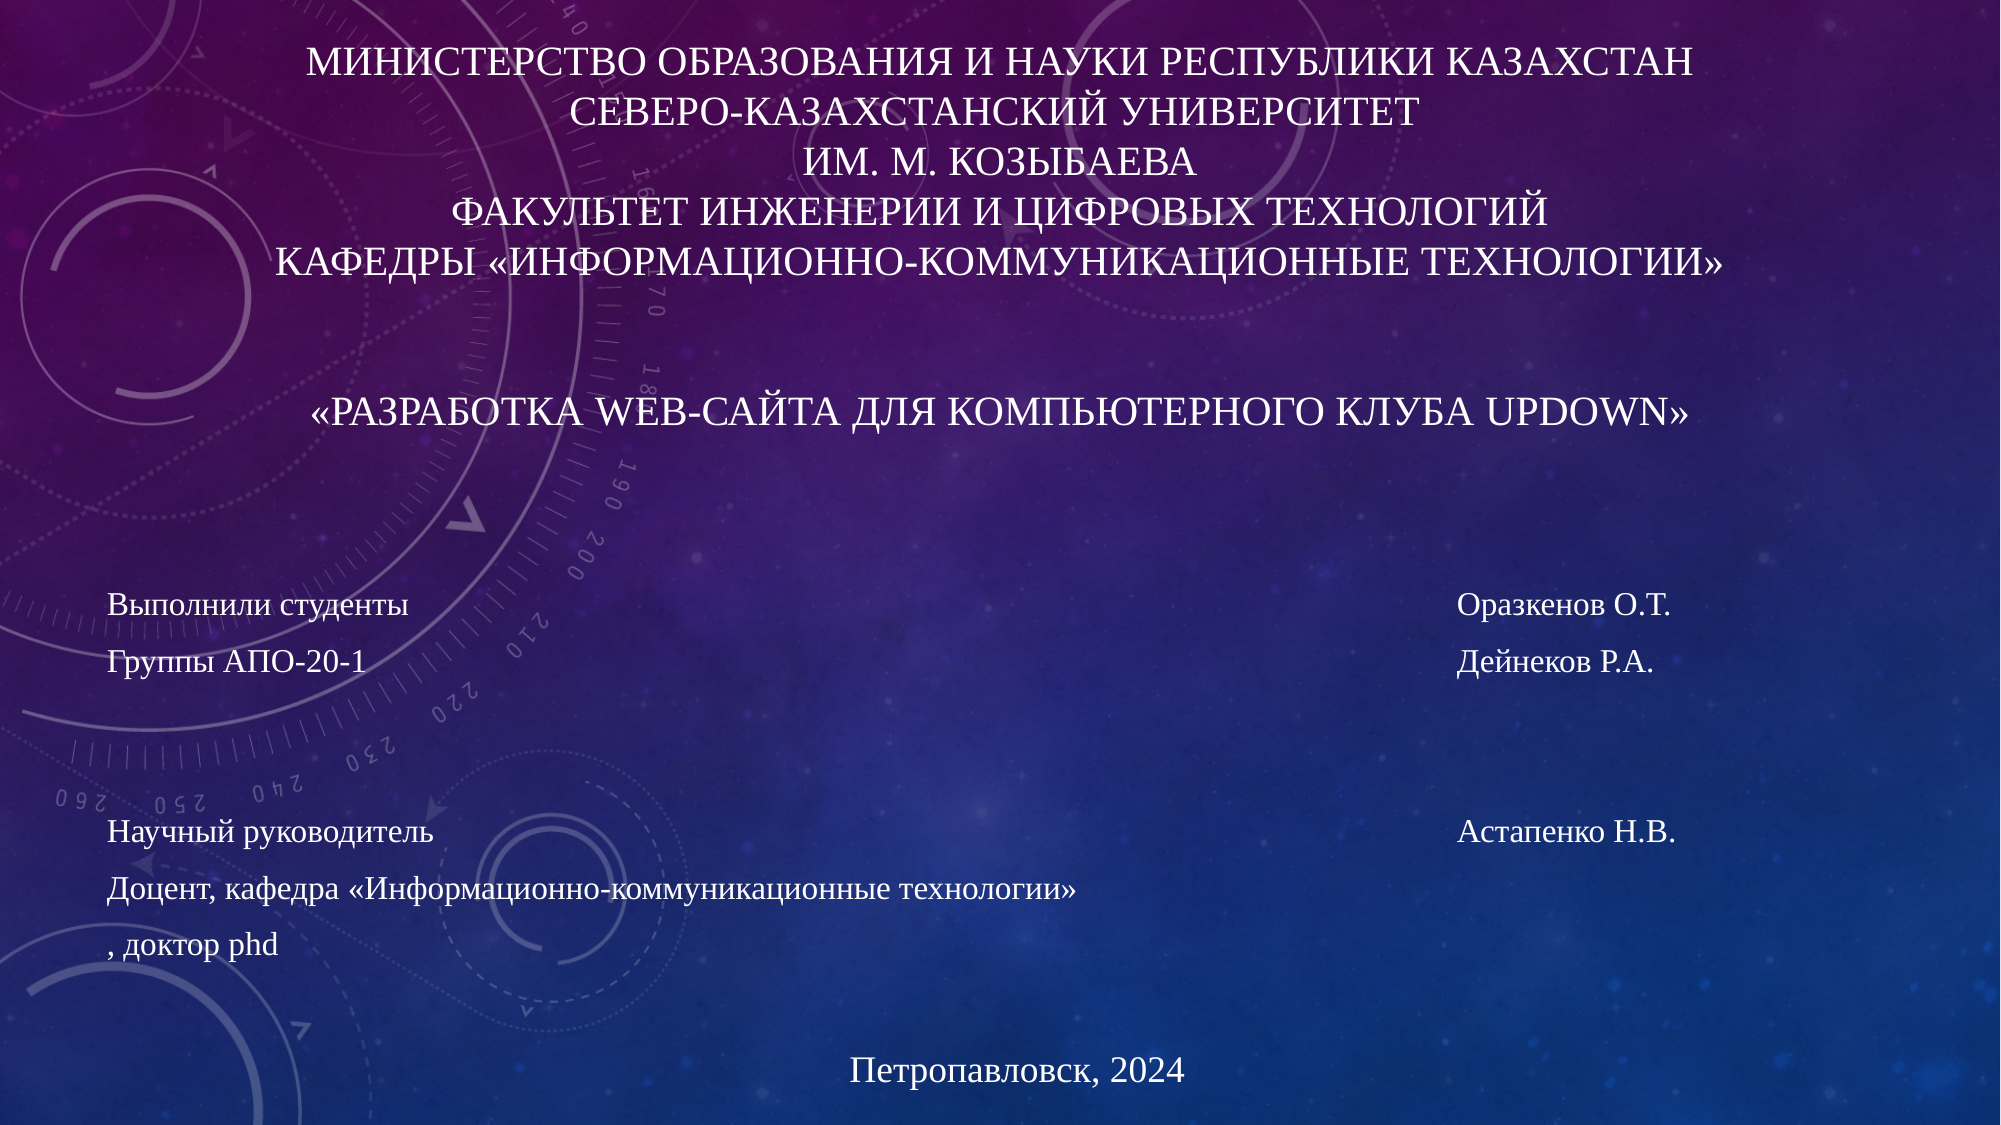

# МИНИСТЕРСТВО ОБРАЗОВАНИЯ И НАУКИ РЕСПУБЛИКИ КАЗАХСТАН СЕВЕРО-КАЗАХСТАНСКИЙ УНИВЕРСИТЕТ ИМ. М. КОЗЫБАЕВА ФАКУЛЬТЕТ ИНЖЕНЕРИИ И ЦИФРОВЫХ ТЕХНОЛОГИЙ КАФЕДРЫ «ИНФОРМАЦИОННО-КОММУНИКАЦИОННЫЕ ТЕХНОЛОГИИ»
«разработка web-сайта для компьютерного клуба updown»
Выполнили студенты      							Оразкенов О.Т.
Группы АПО-20-1								Дейнеков Р.А.

Научный руководитель							Астапенко Н.В.
Доцент, кафедра «Информационно-коммуникационные технологии»
, доктор phd
Петропавловск, 2024